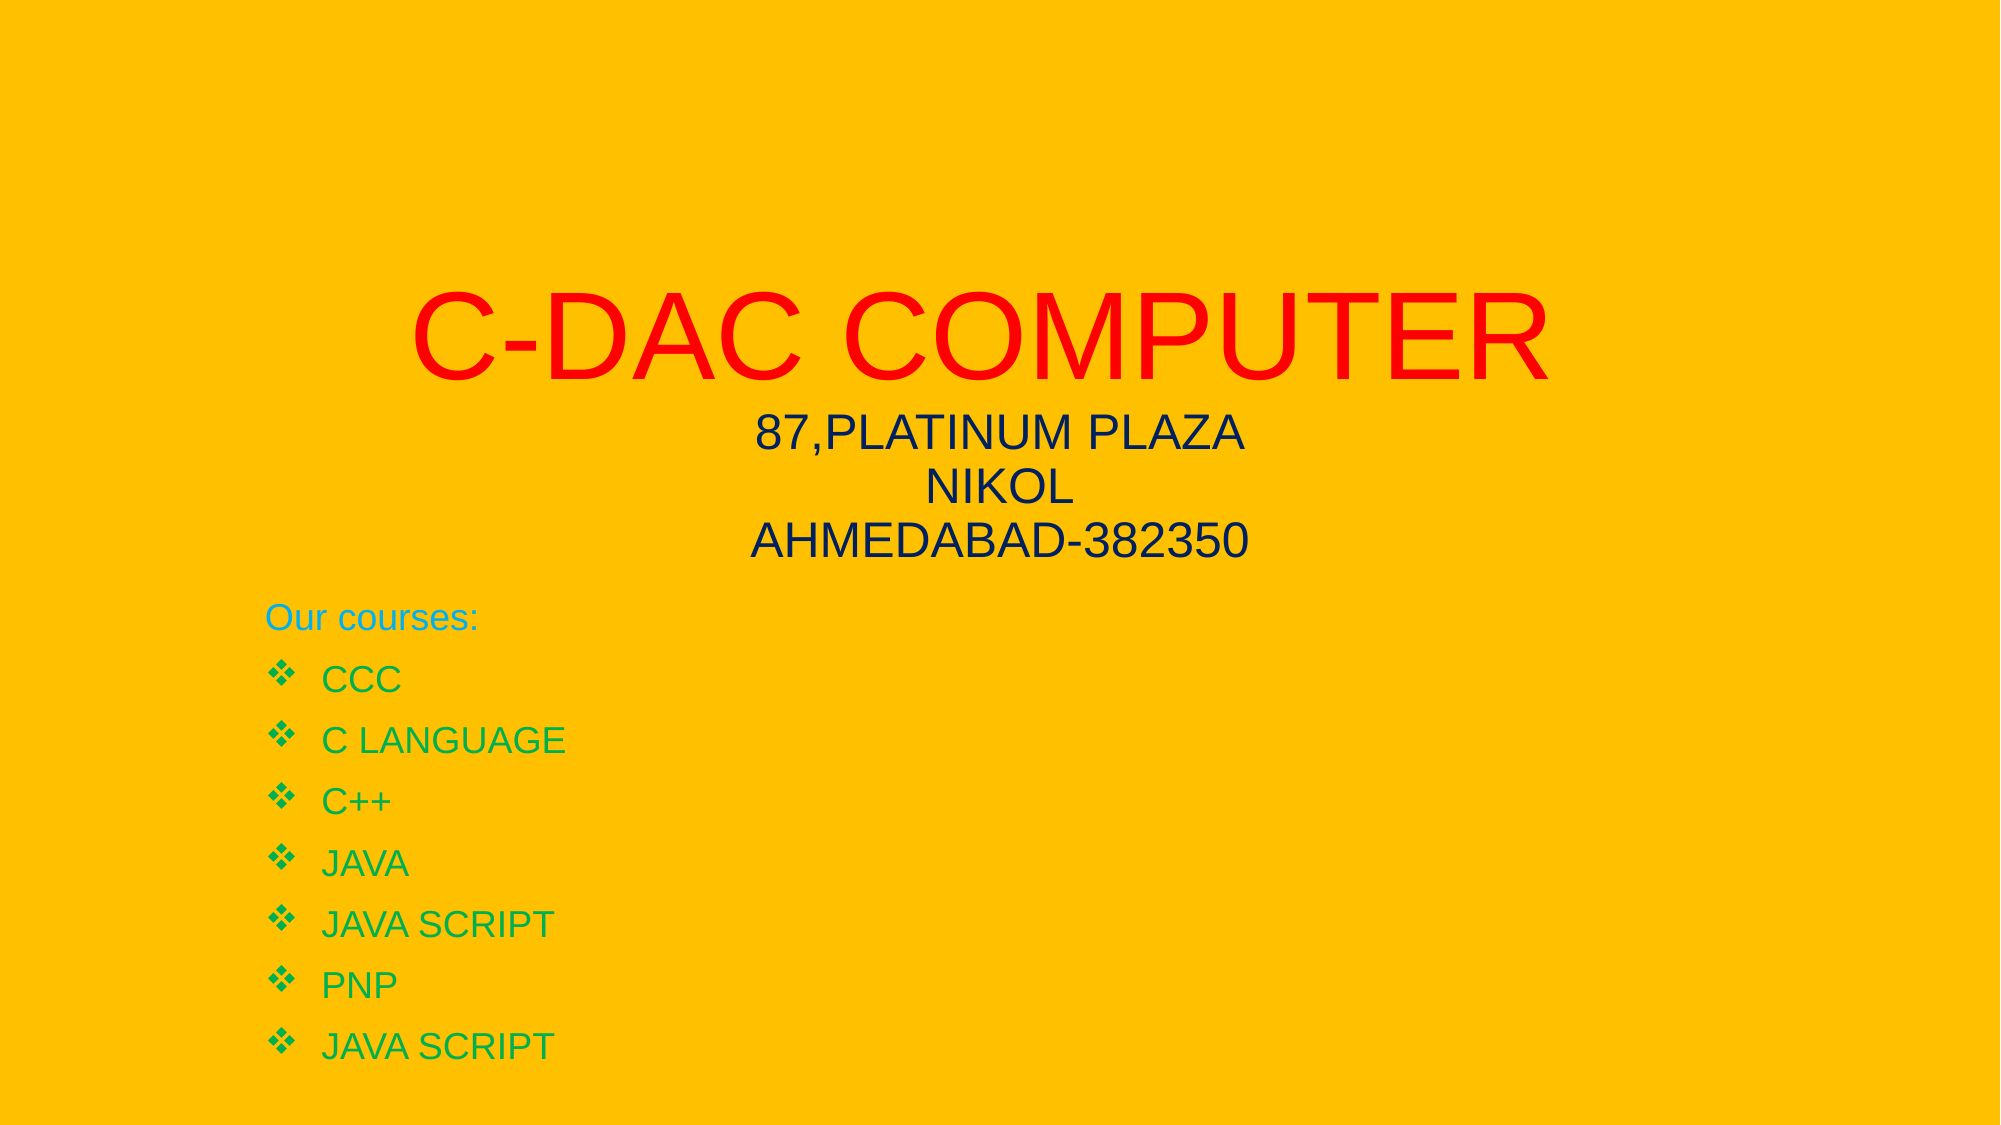

# C-DAC COMPUTER 87,PLATINUM PLAZA NIKOL AHMEDABAD-382350
Our courses:
CCC
C LANGUAGE
C++
JAVA
JAVA SCRIPT
PNP
JAVA SCRIPT